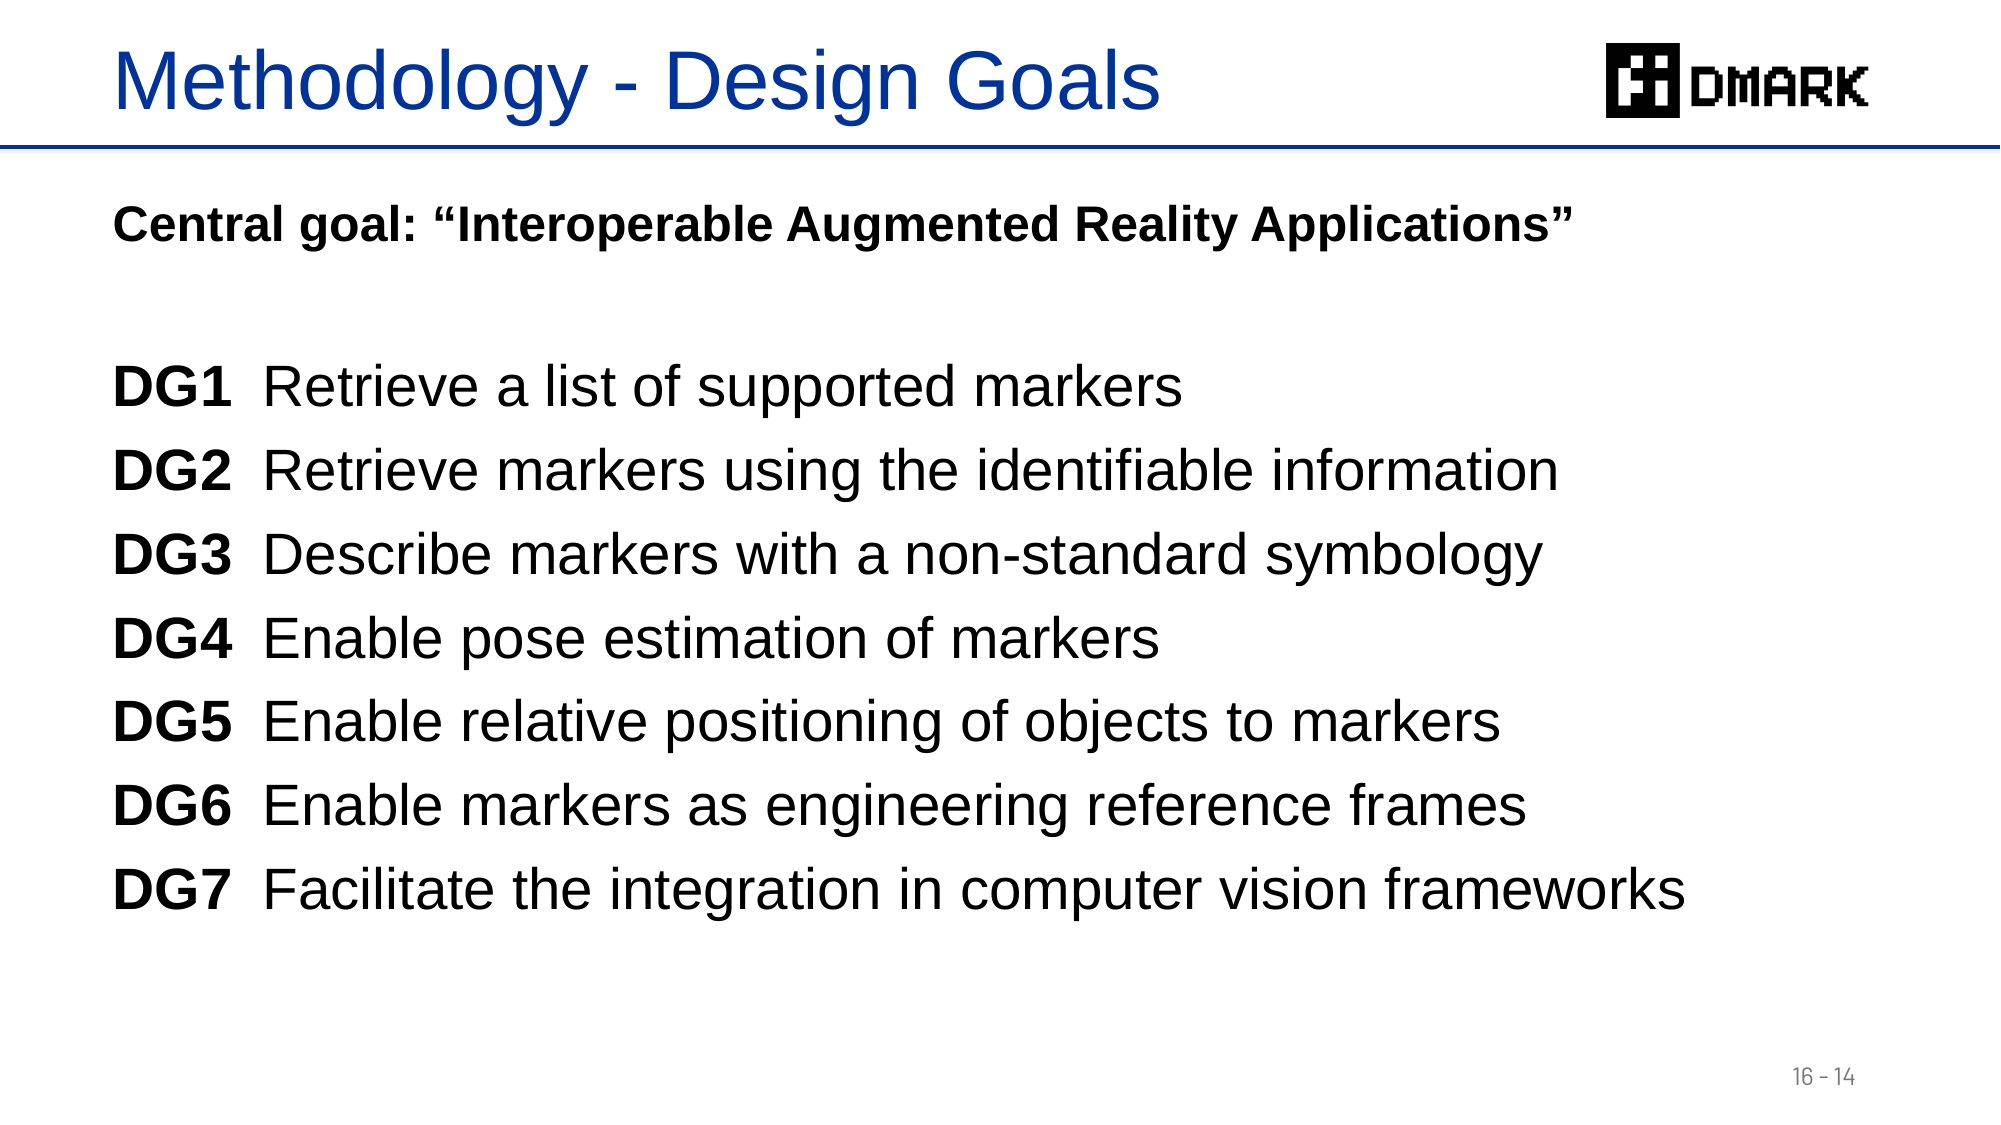

# Methodology - Design Goals
Central goal: “Interoperable Augmented Reality Applications”

DG1	Retrieve a list of supported markers
DG2	Retrieve markers using the identifiable information
DG3	Describe markers with a non-standard symbology
DG4	Enable pose estimation of markers
DG5	Enable relative positioning of objects to markers
DG6	Enable markers as engineering reference frames
DG7	Facilitate the integration in computer vision frameworks